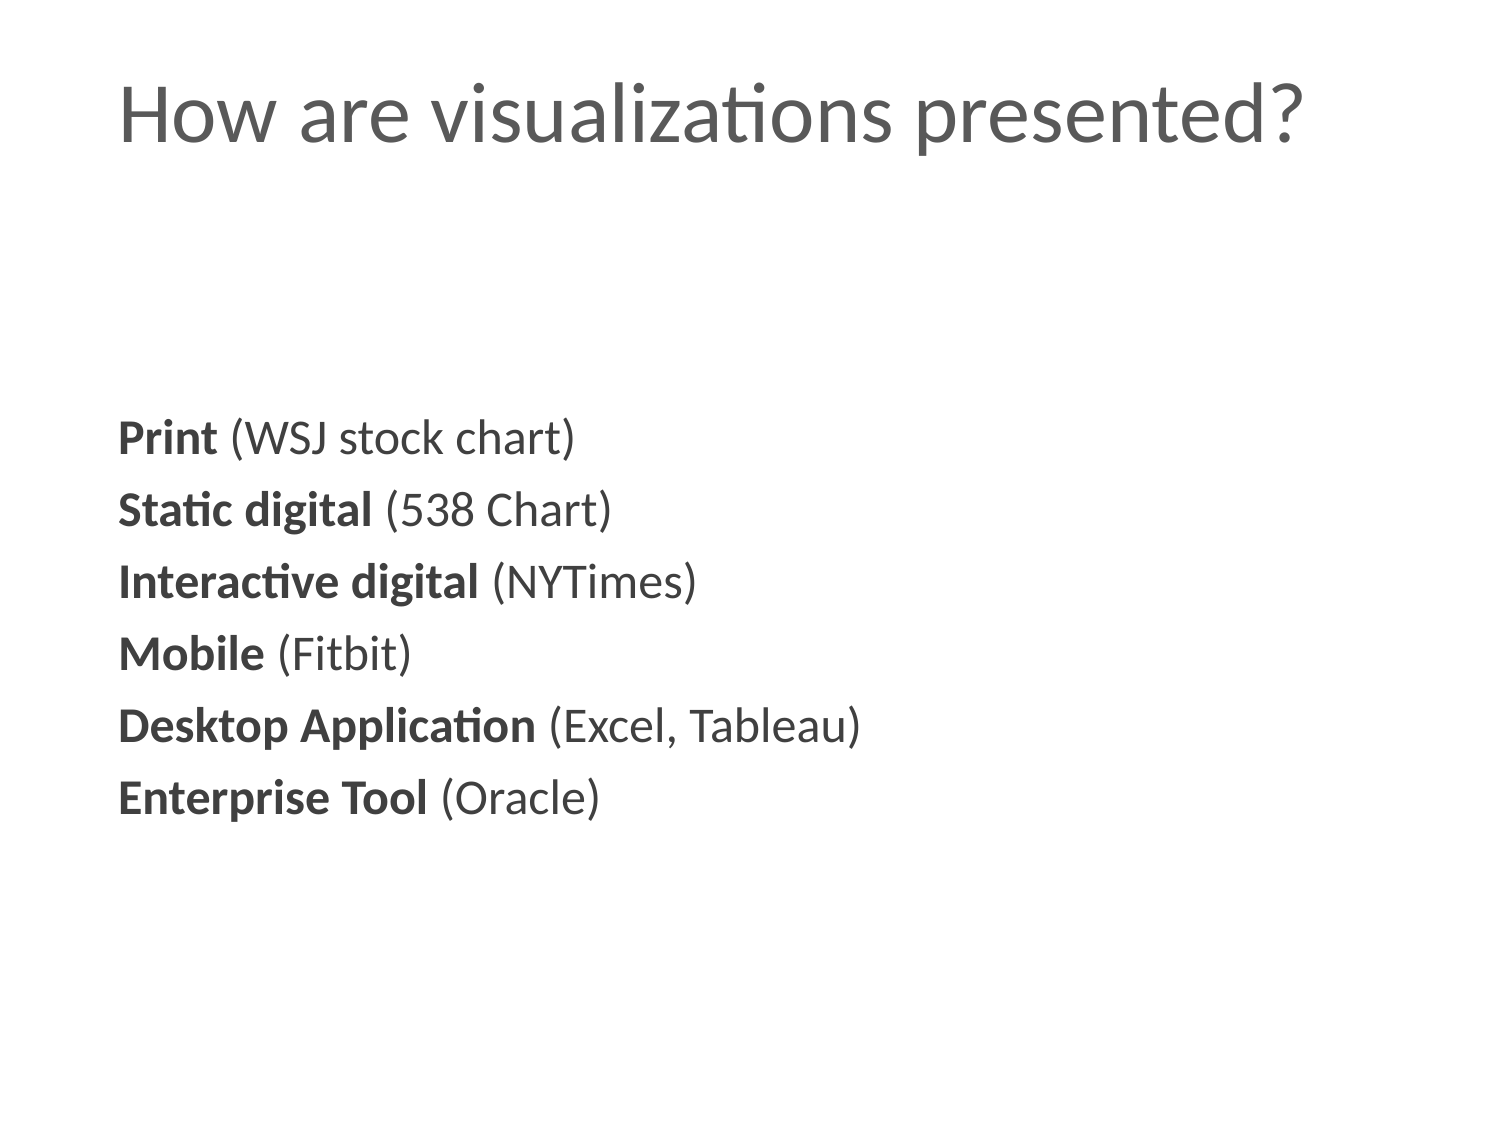

# How are visualizations presented?
Print (WSJ stock chart)
Static digital (538 Chart)
Interactive digital (NYTimes)
Mobile (Fitbit)
Desktop Application (Excel, Tableau)
Enterprise Tool (Oracle)